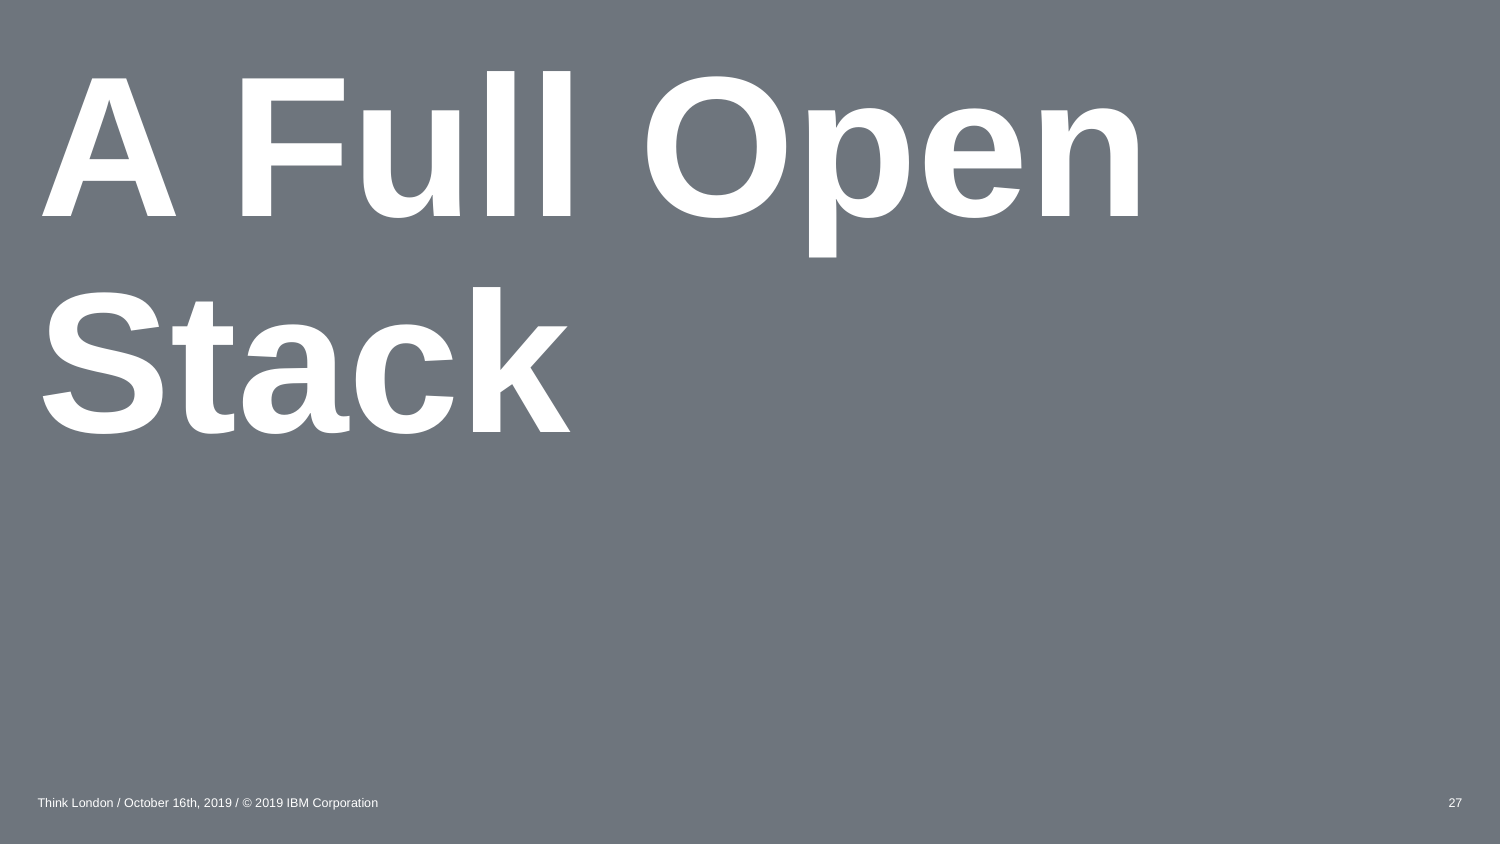

# A Full Open Stack
Think London / October 16th, 2019 / © 2019 IBM Corporation
27